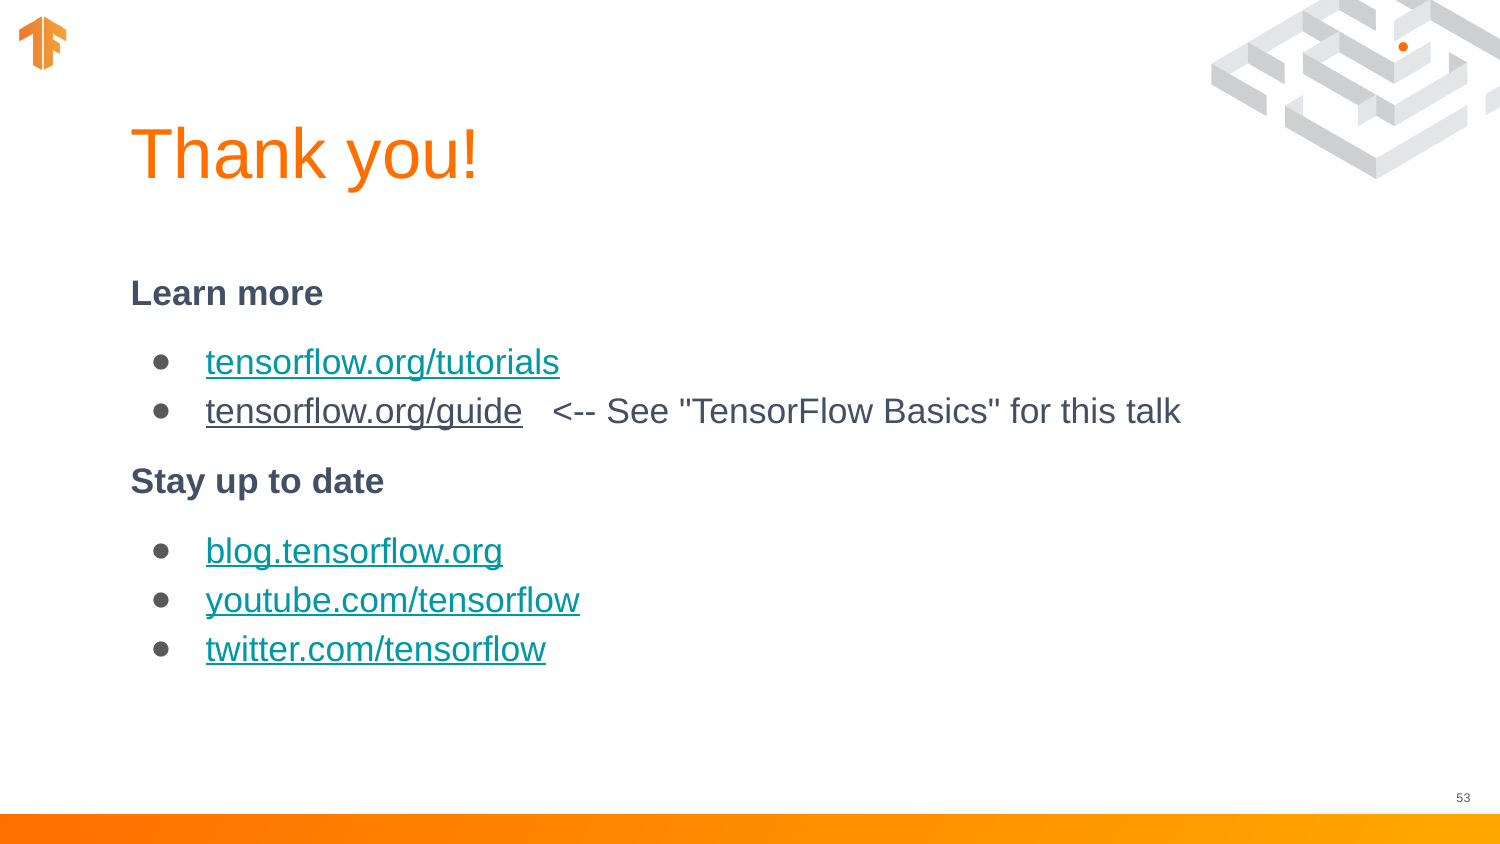

# Thank you!
Learn more
tensorflow.org/tutorials
tensorflow.org/guide   <-- See "TensorFlow Basics" for this talk
Stay up to date
blog.tensorflow.org
youtube.com/tensorflow
twitter.com/tensorflow

53